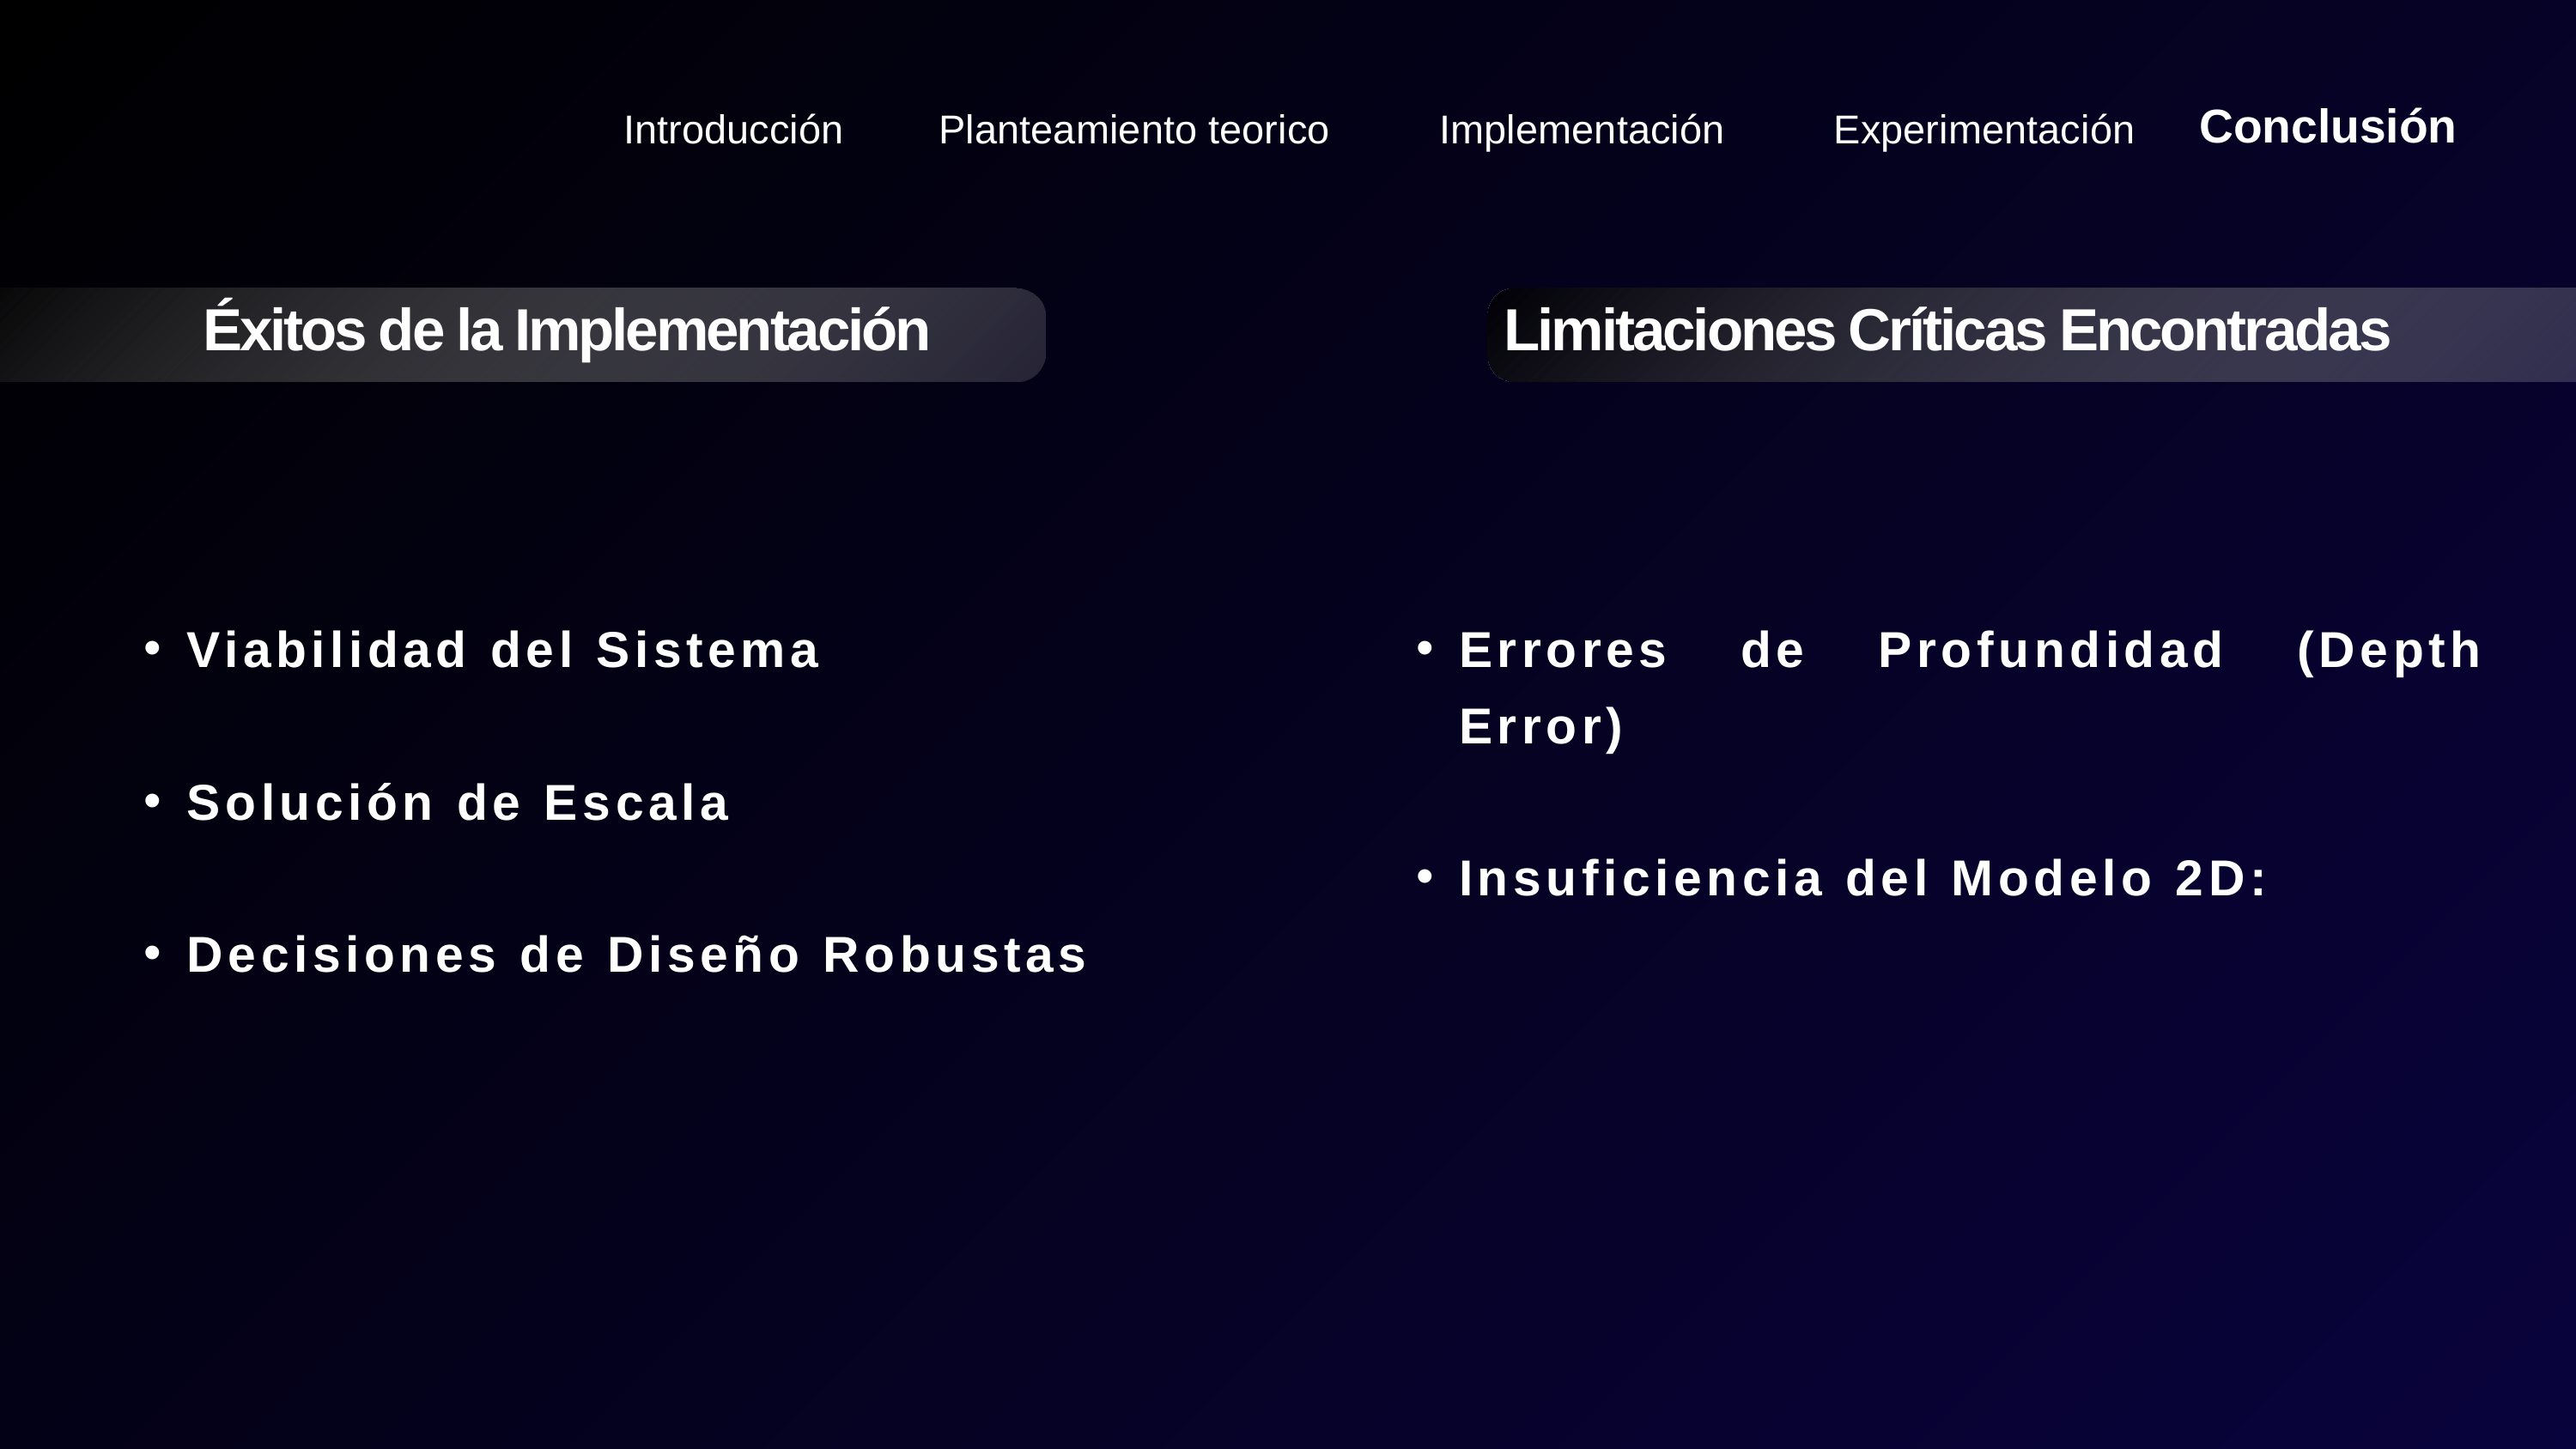

Conclusión
Introducción
Planteamiento teorico
Implementación
Experimentación

Éxitos de la Implementación
 Limitaciones Críticas Encontradas
Viabilidad del Sistema

Solución de Escala

Decisiones de Diseño Robustas

Errores de Profundidad (Depth Error)

Insuficiencia del Modelo 2D: